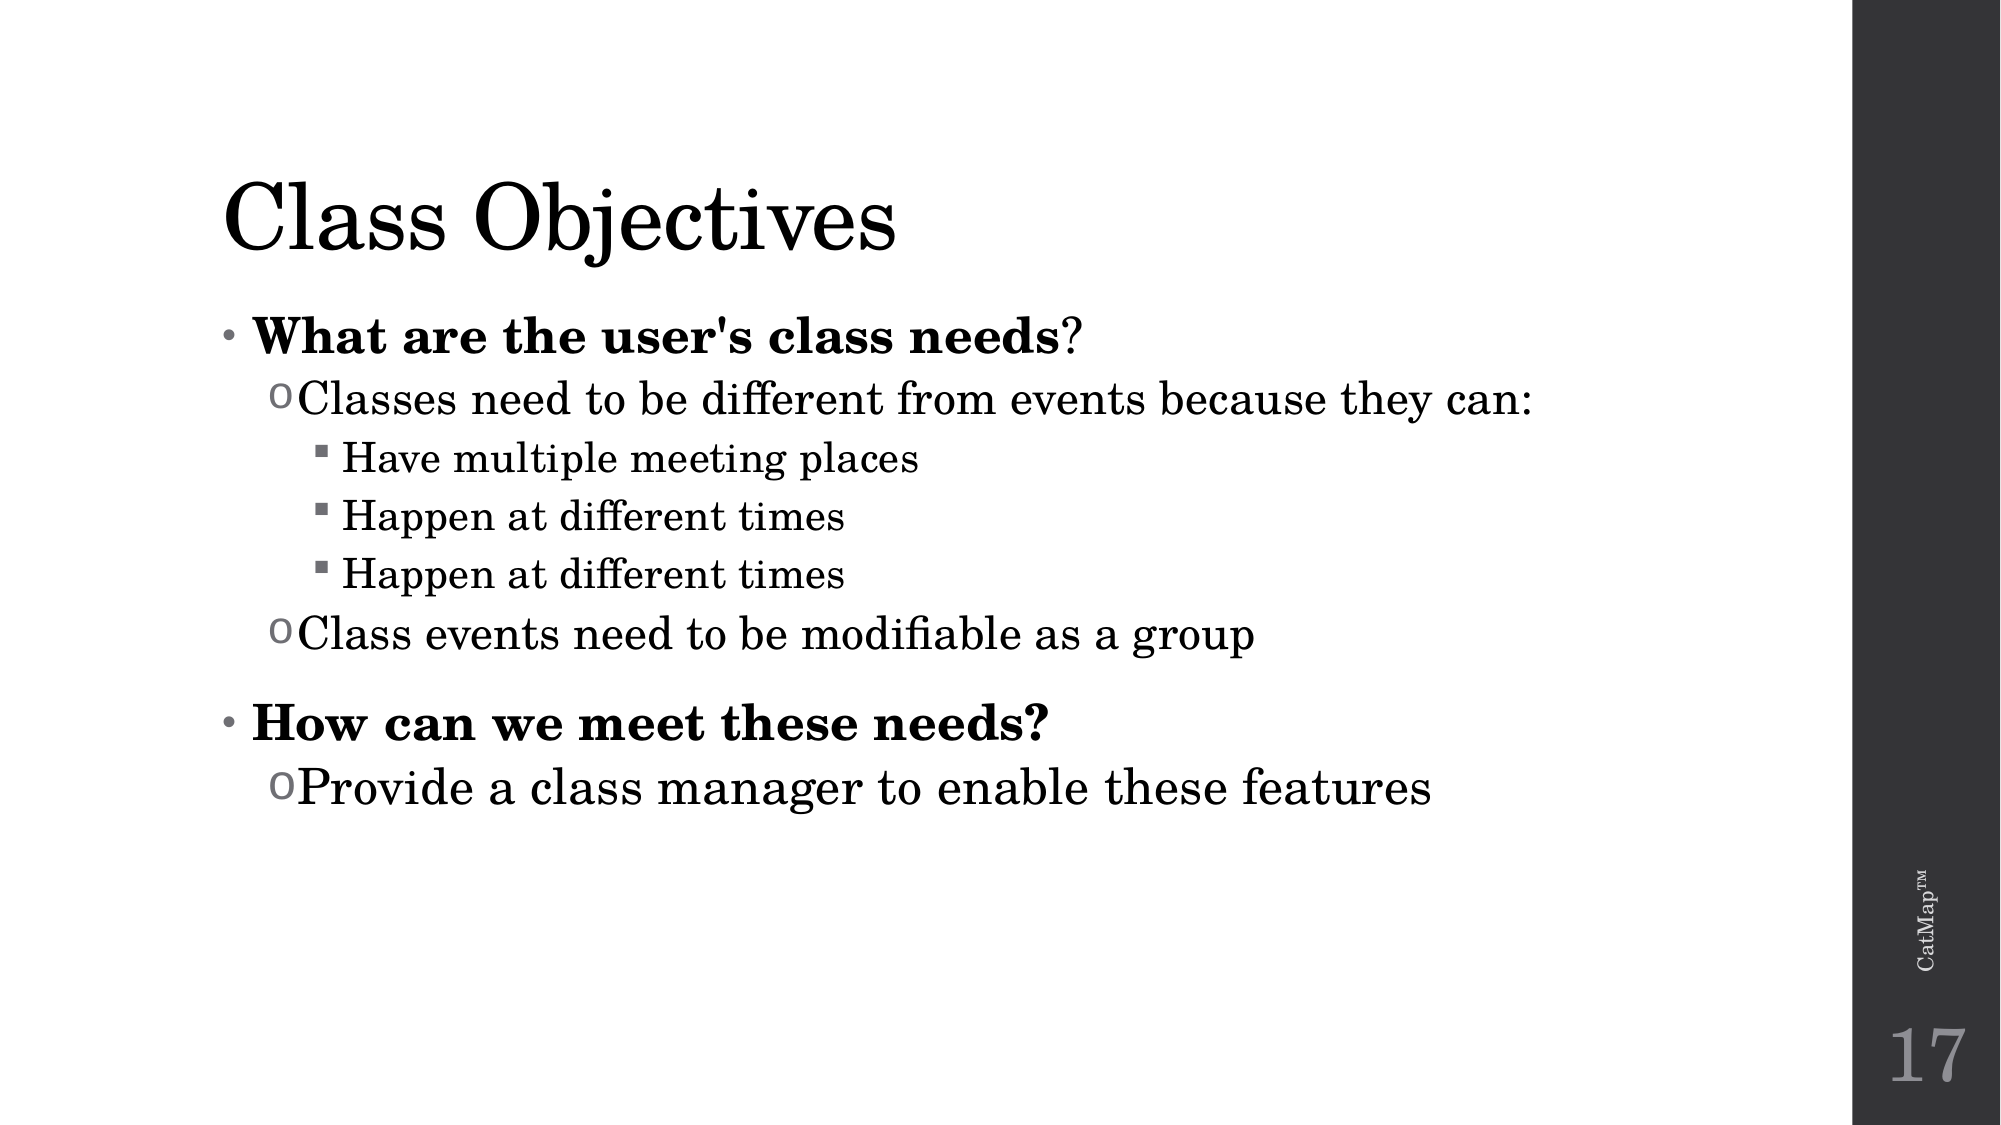

# Class Objectives
What are the user's class needs?
Classes need to be different from events because they can:
Have multiple meeting places
Happen at different times
Happen at different times
Class events need to be modifiable as a group
How can we meet these needs?
Provide a class manager to enable these features
CatMap™
17